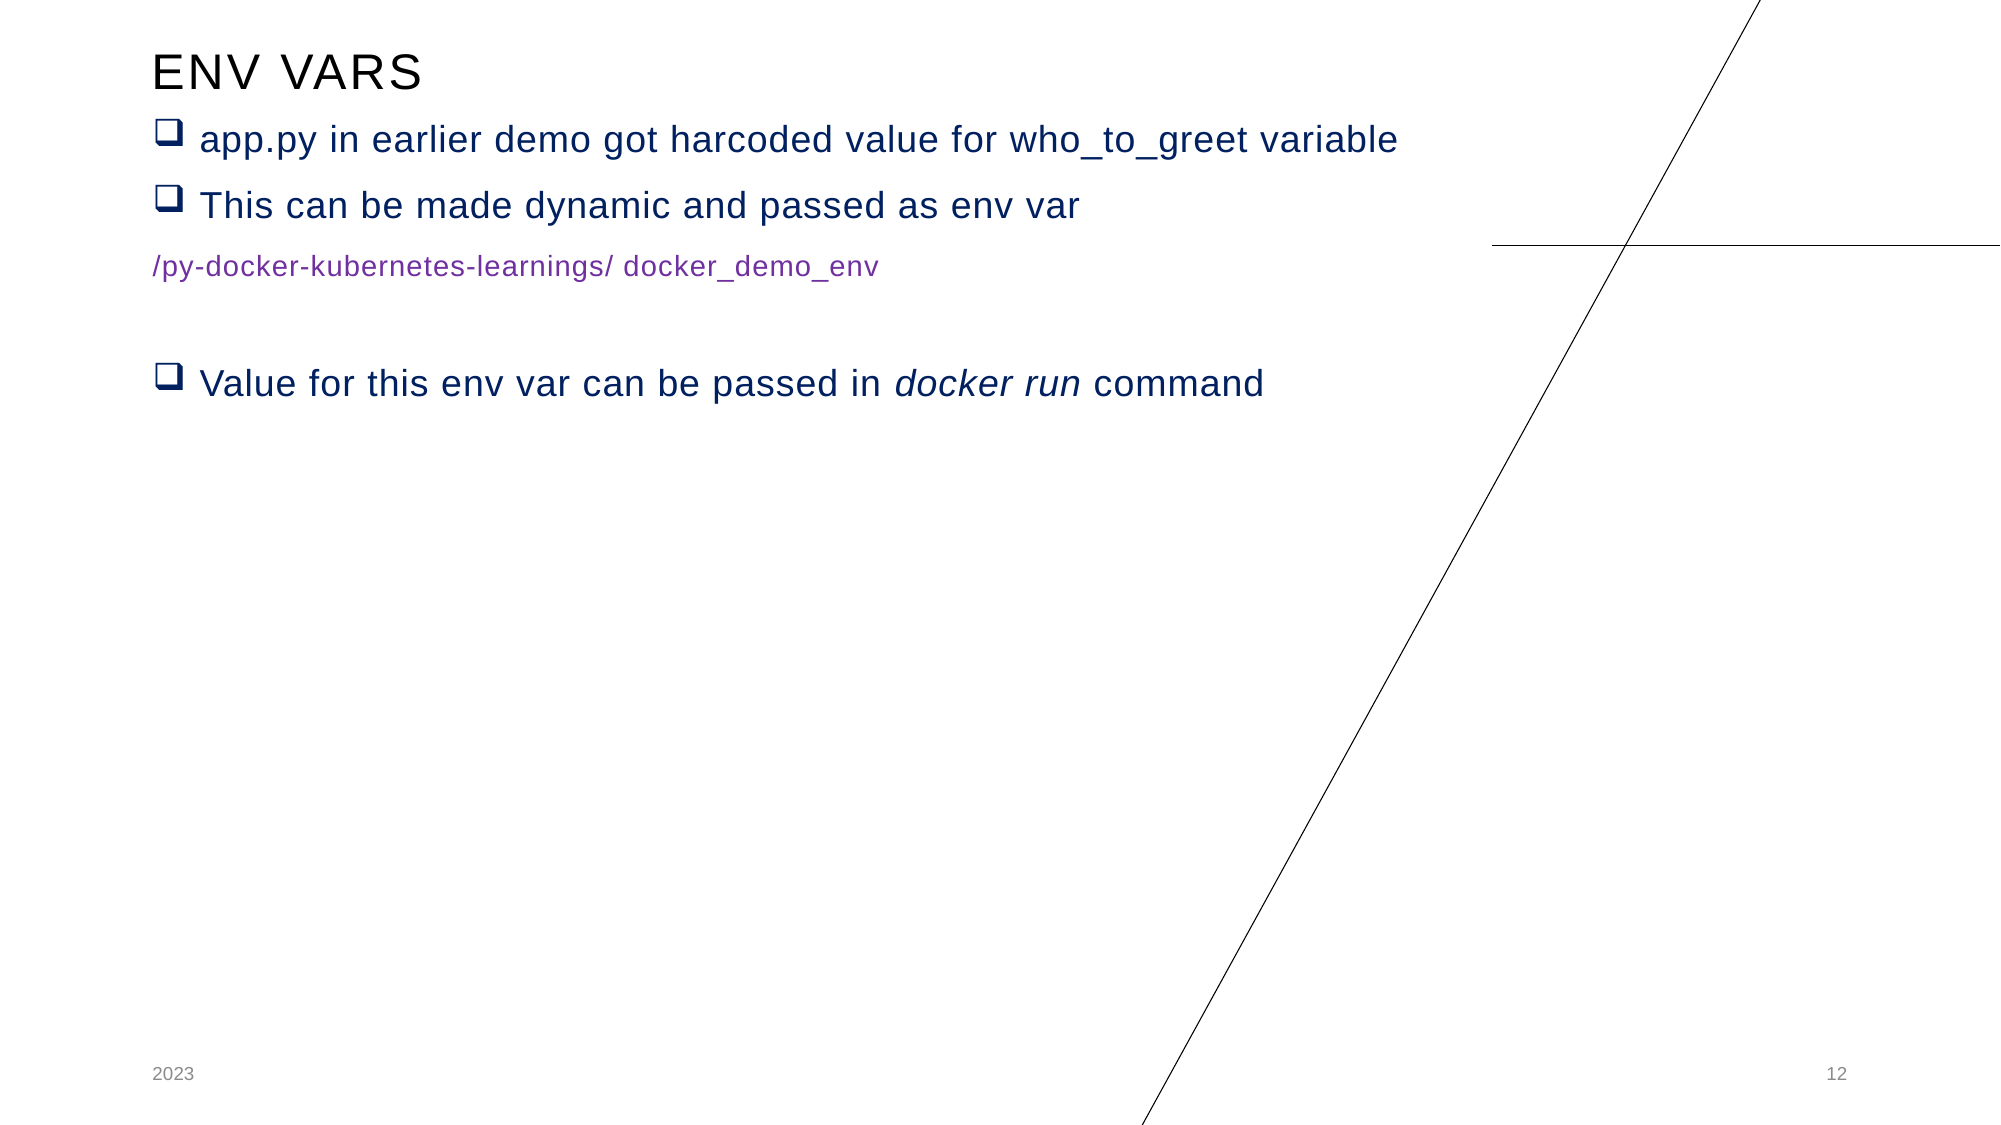

# ENV Vars
app.py in earlier demo got harcoded value for who_to_greet variable
This can be made dynamic and passed as env var
/py-docker-kubernetes-learnings/ docker_demo_env

Value for this env var can be passed in docker run command

2023
12